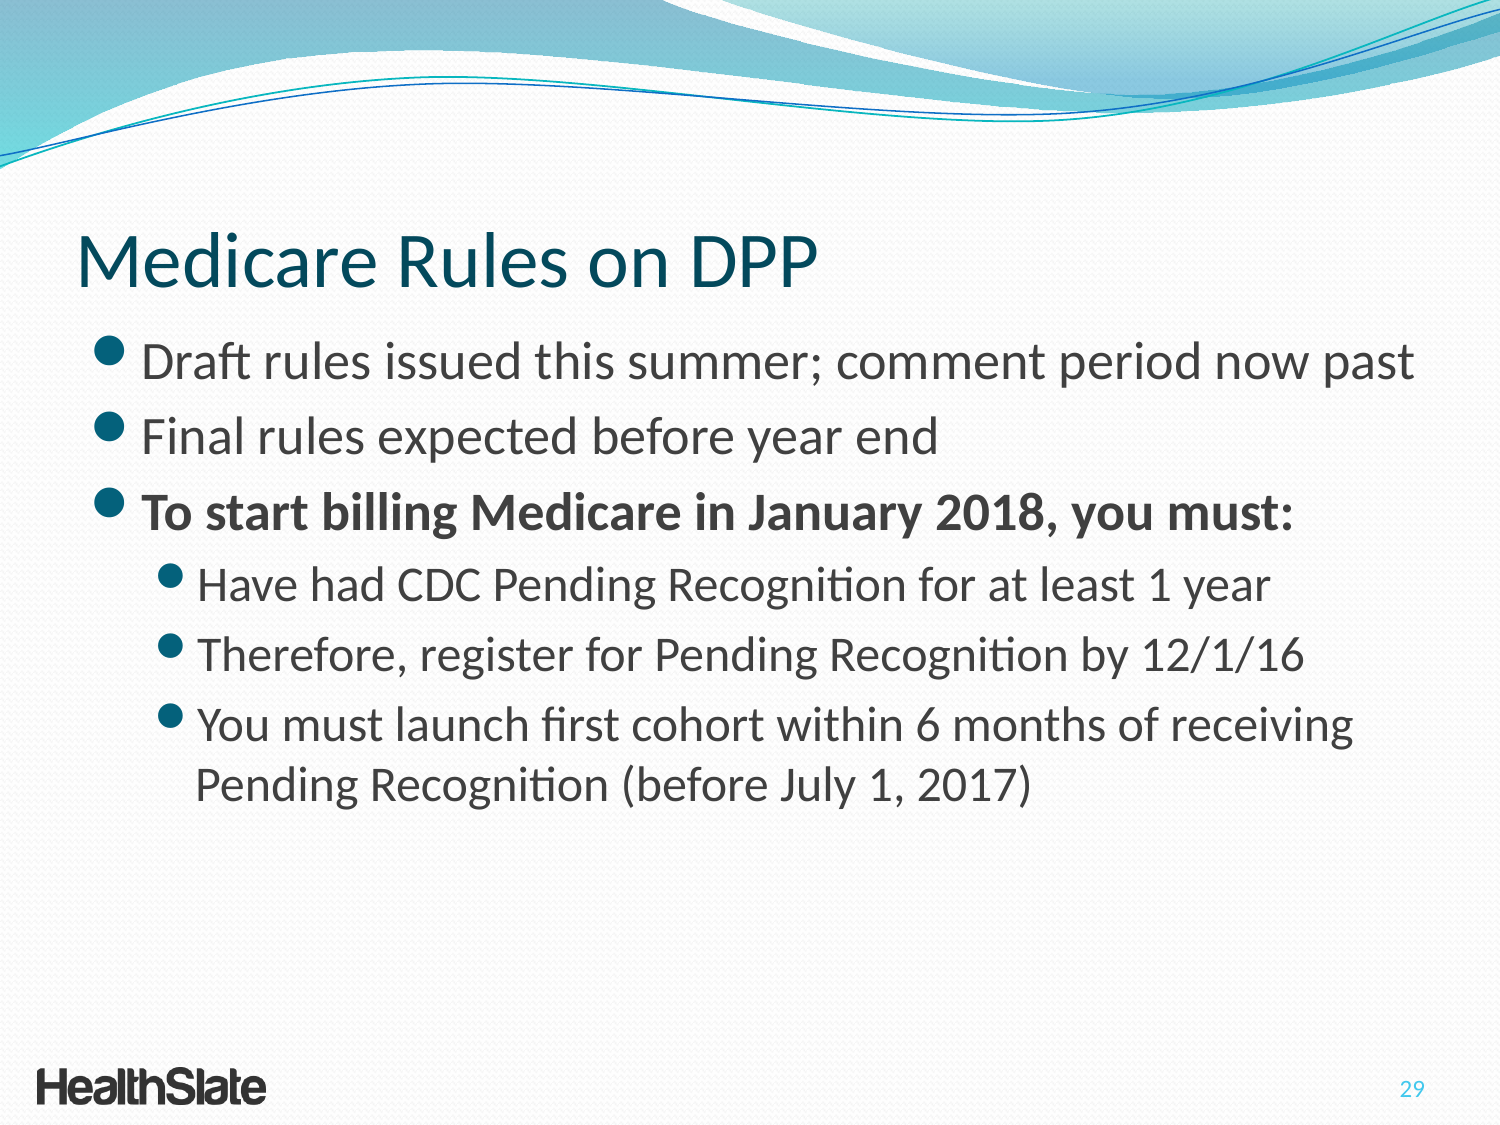

# Medicare Rules on DPP
Draft rules issued this summer; comment period now past
Final rules expected before year end
To start billing Medicare in January 2018, you must:
Have had CDC Pending Recognition for at least 1 year
Therefore, register for Pending Recognition by 12/1/16
You must launch first cohort within 6 months of receiving Pending Recognition (before July 1, 2017)
29